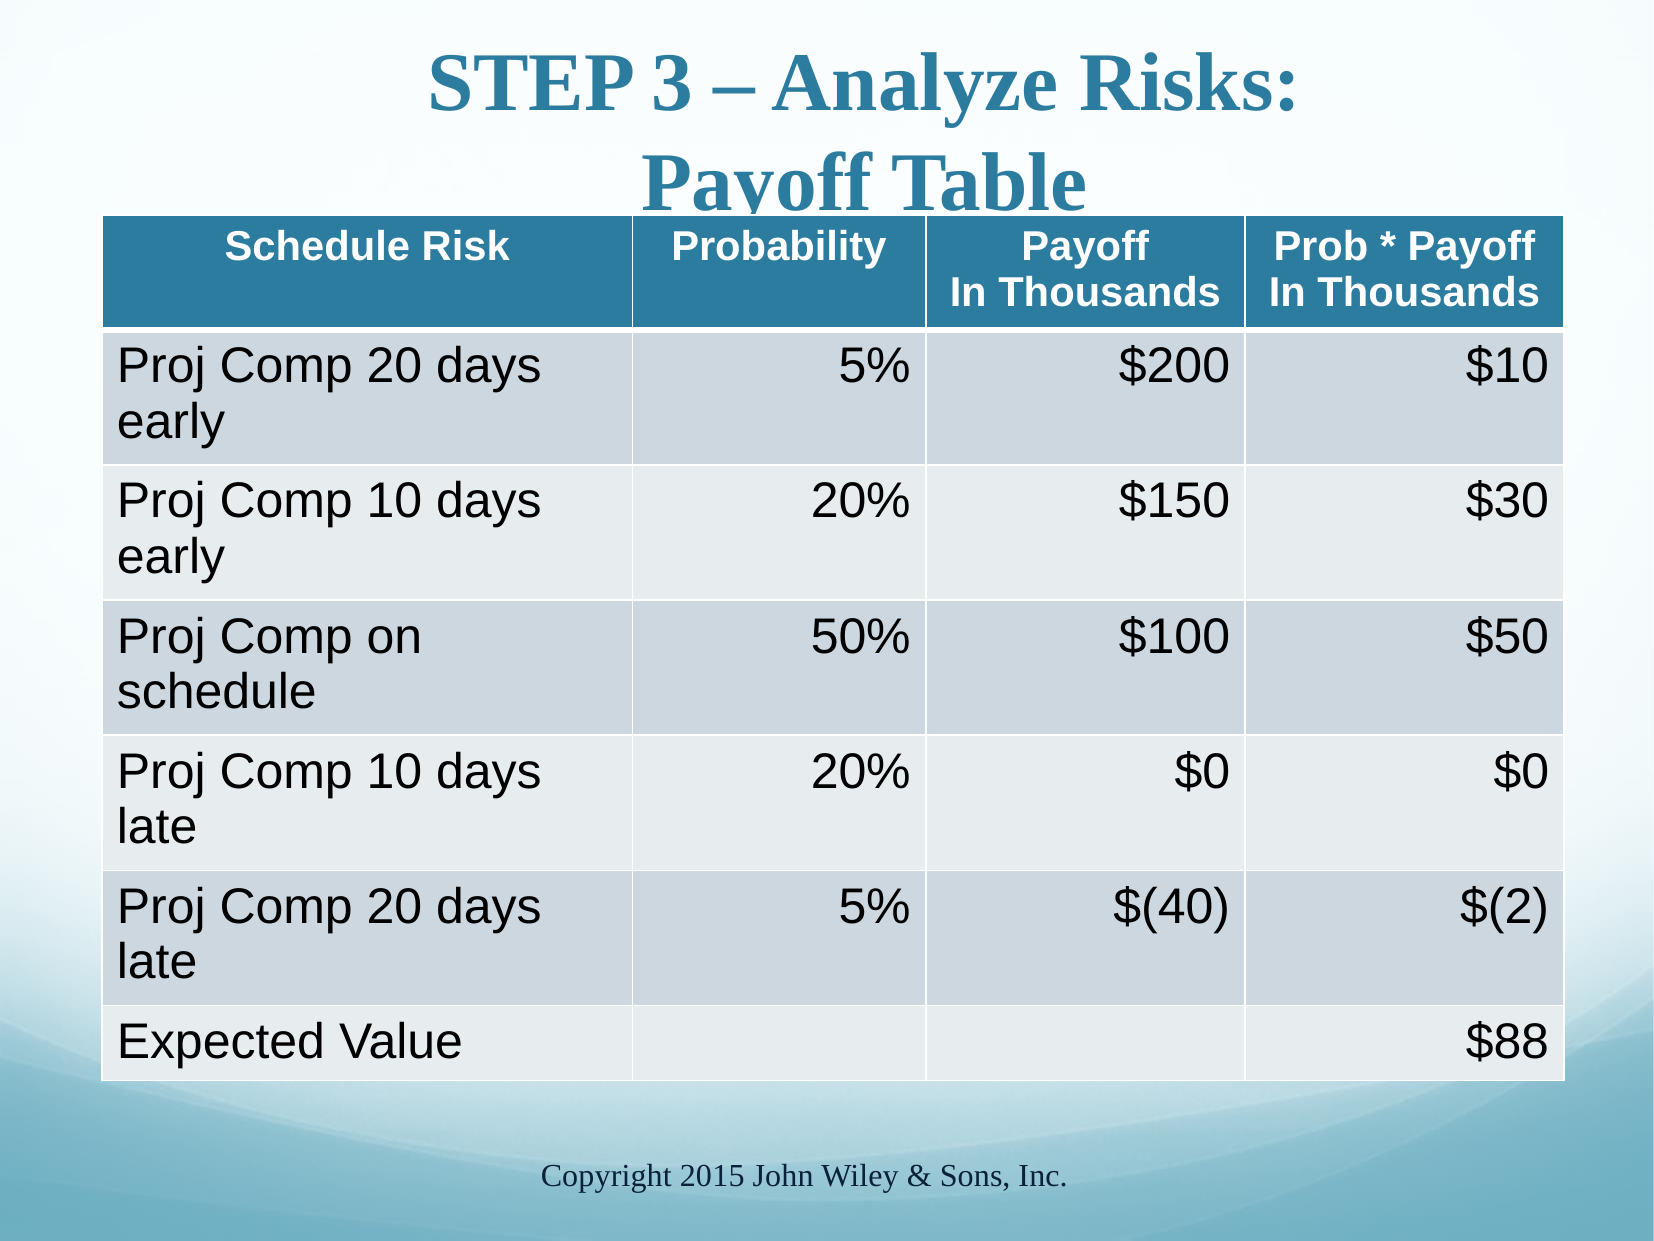

STEP 3 – Analyze Risks: Payoff Table

| Schedule Risk | Probability | Payoff In Thousands | Prob \* Payoff In Thousands |
| --- | --- | --- | --- |
| Proj Comp 20 days early | 5% | $200 | $10 |
| Proj Comp 10 days early | 20% | $150 | $30 |
| Proj Comp on schedule | 50% | $100 | $50 |
| Proj Comp 10 days late | 20% | $0 | $0 |
| Proj Comp 20 days late | 5% | $(40) | $(2) |
| Expected Value |  |  | $88 |
Copyright 2015 John Wiley & Sons, Inc.